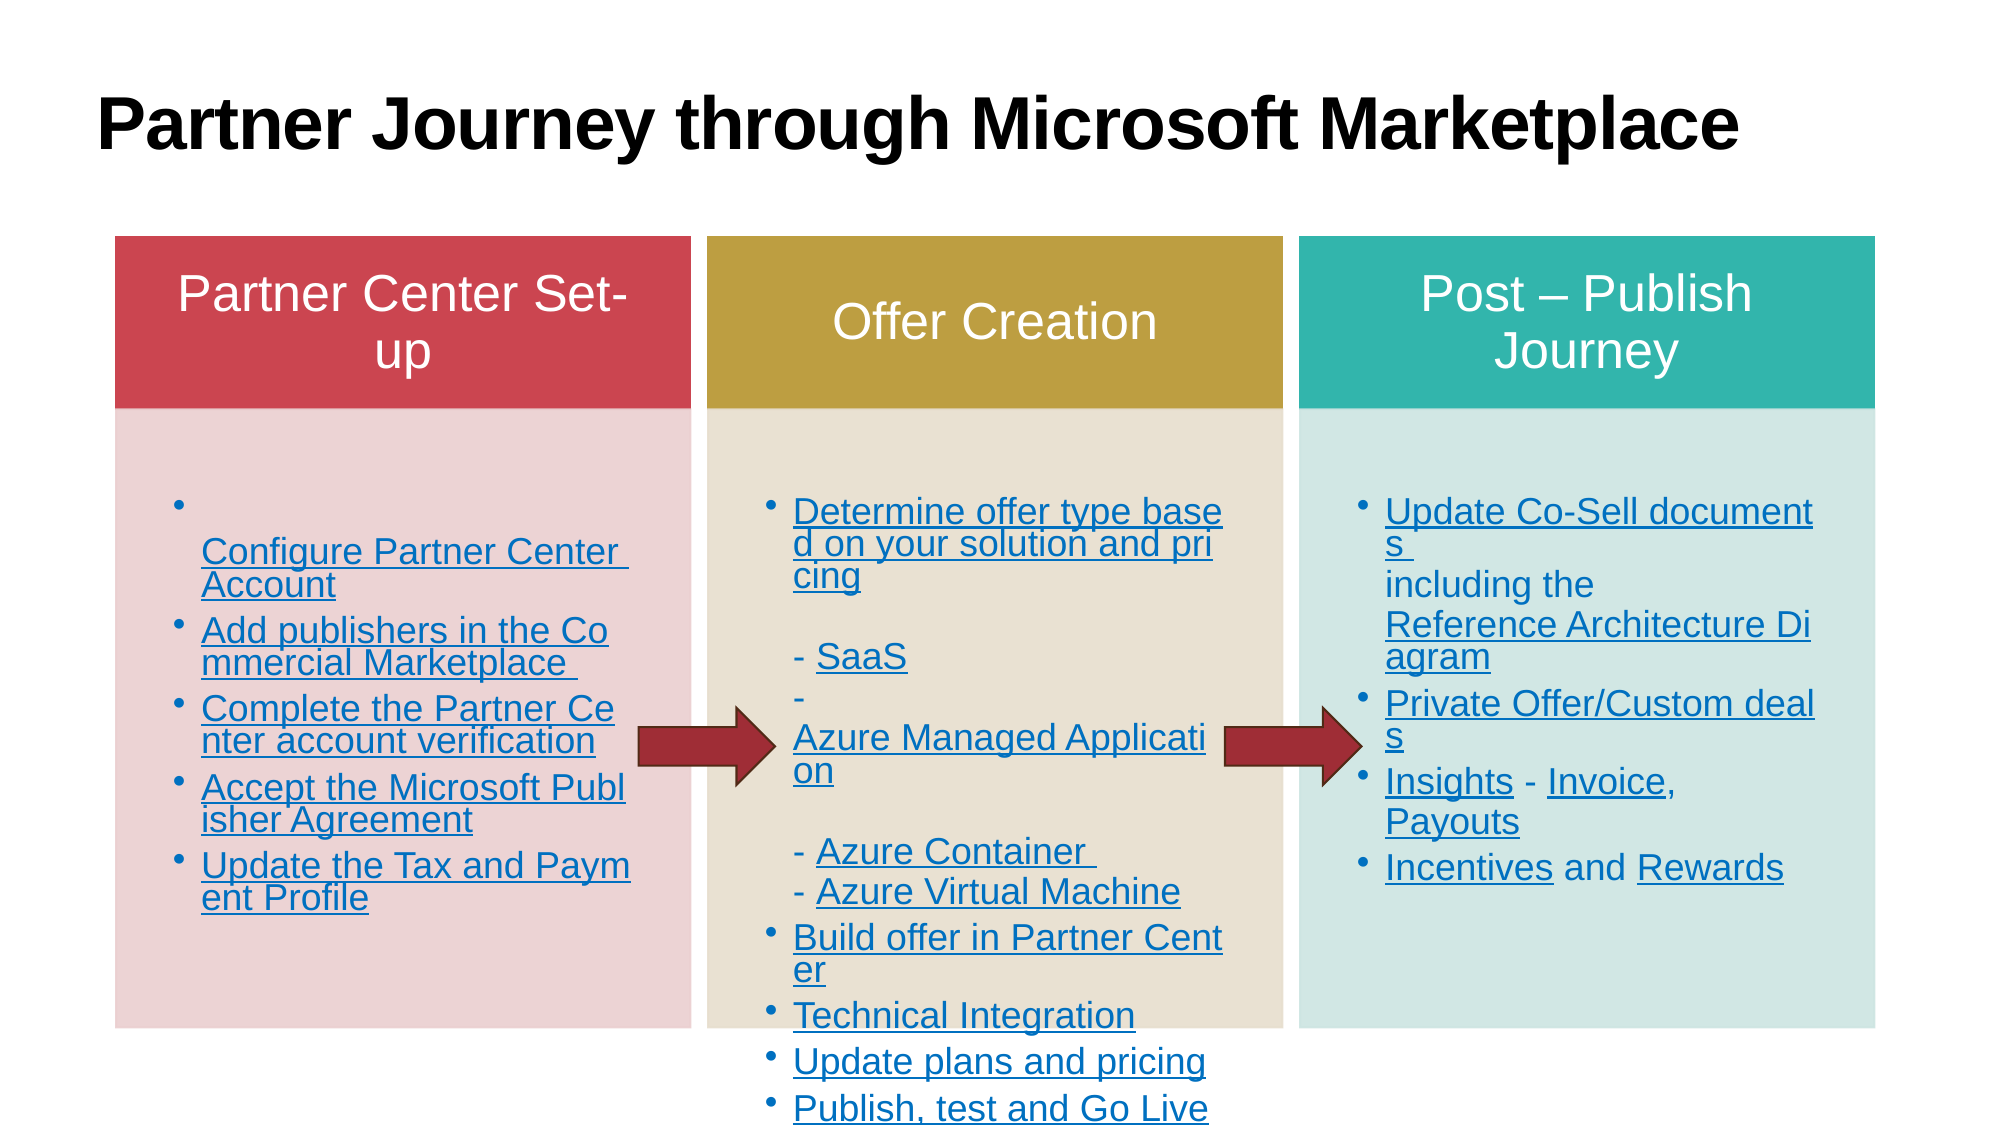

# Partner Journey through Microsoft Marketplace
Partner Center Set-up

 Configure Partner Center Account
Add publishers in the Commercial Marketplace
Complete the Partner Center account verification
Accept the Microsoft Publisher Agreement
Update the Tax and Payment Profile
Offer Creation

Determine offer type based on your solution and pricing
- SaaS
- Azure Managed Application
- Azure Container
- Azure Virtual Machine
Build offer in Partner Center
Technical Integration
Update plans and pricing
Publish, test and Go Live

Post – Publish Journey

Update Co-Sell documents including the Reference Architecture Diagram
Private Offer/Custom deals
Insights - Invoice, Payouts
Incentives and Rewards